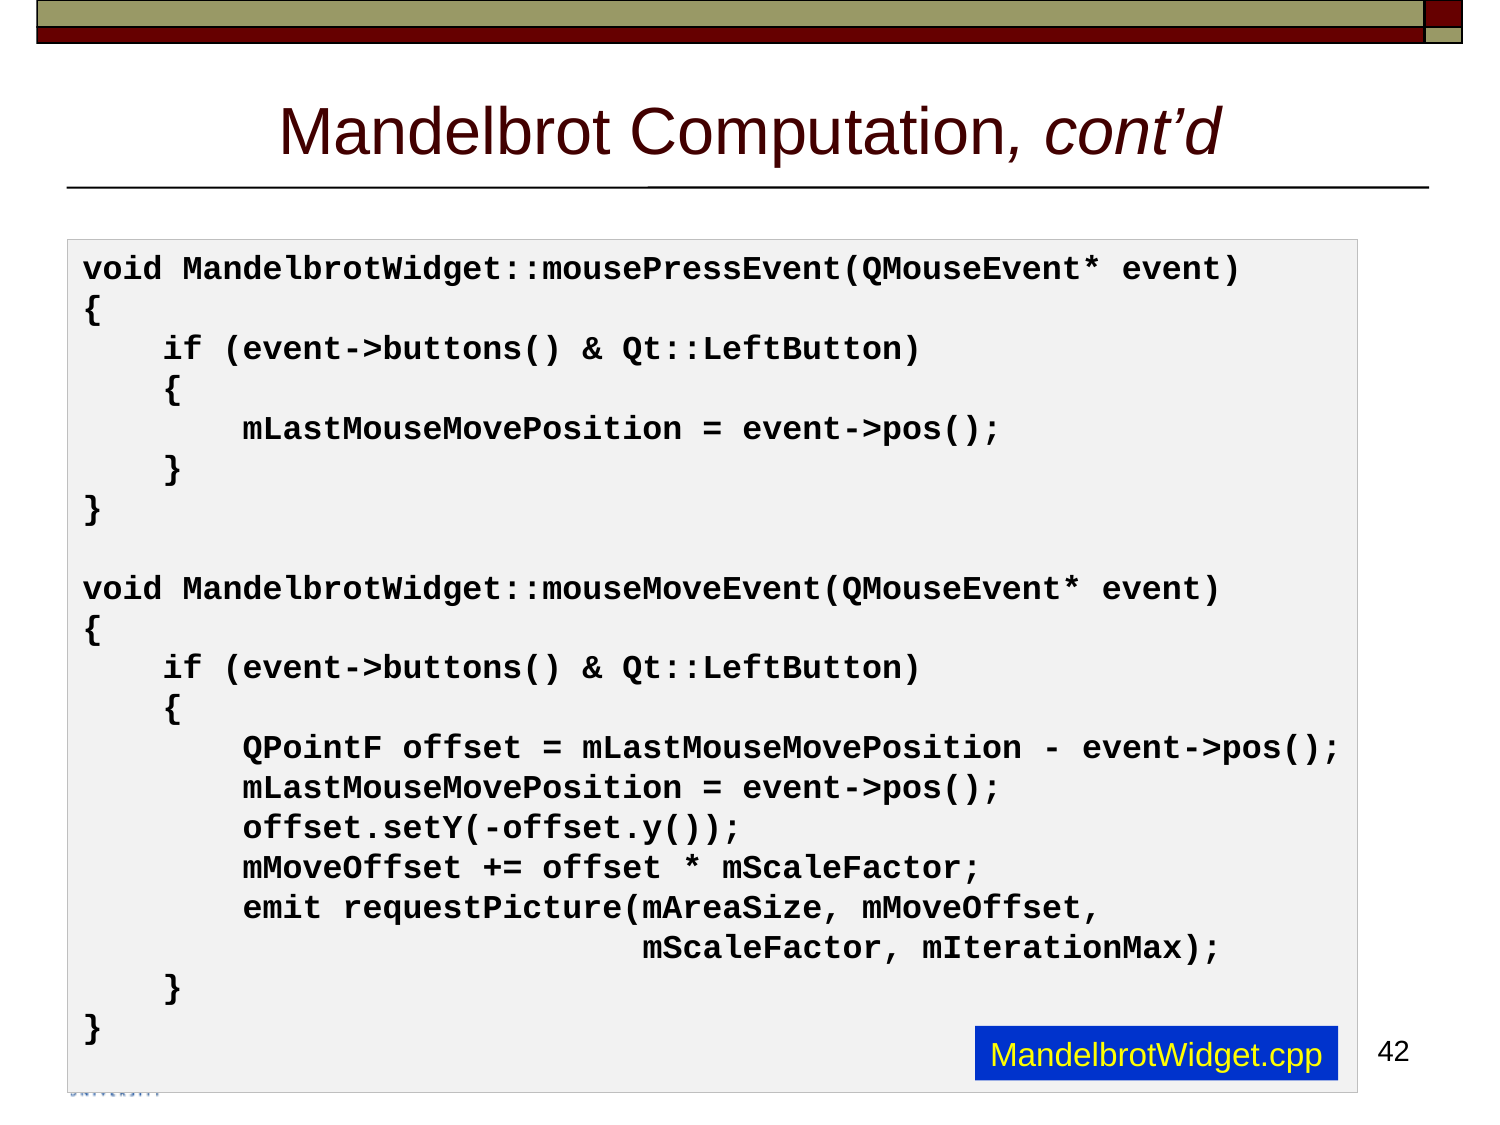

# Mandelbrot Computation, cont’d
void MandelbrotWidget::mousePressEvent(QMouseEvent* event)
{
    if (event->buttons() & Qt::LeftButton)
    {
        mLastMouseMovePosition = event->pos();
    }
}

void MandelbrotWidget::mouseMoveEvent(QMouseEvent* event)
{
    if (event->buttons() & Qt::LeftButton)
    {
        QPointF offset = mLastMouseMovePosition - event->pos();
        mLastMouseMovePosition = event->pos();
        offset.setY(-offset.y());
        mMoveOffset += offset * mScaleFactor;
        emit requestPicture(mAreaSize, mMoveOffset,
                            mScaleFactor, mIterationMax);
    }
}

42
MandelbrotWidget.cpp